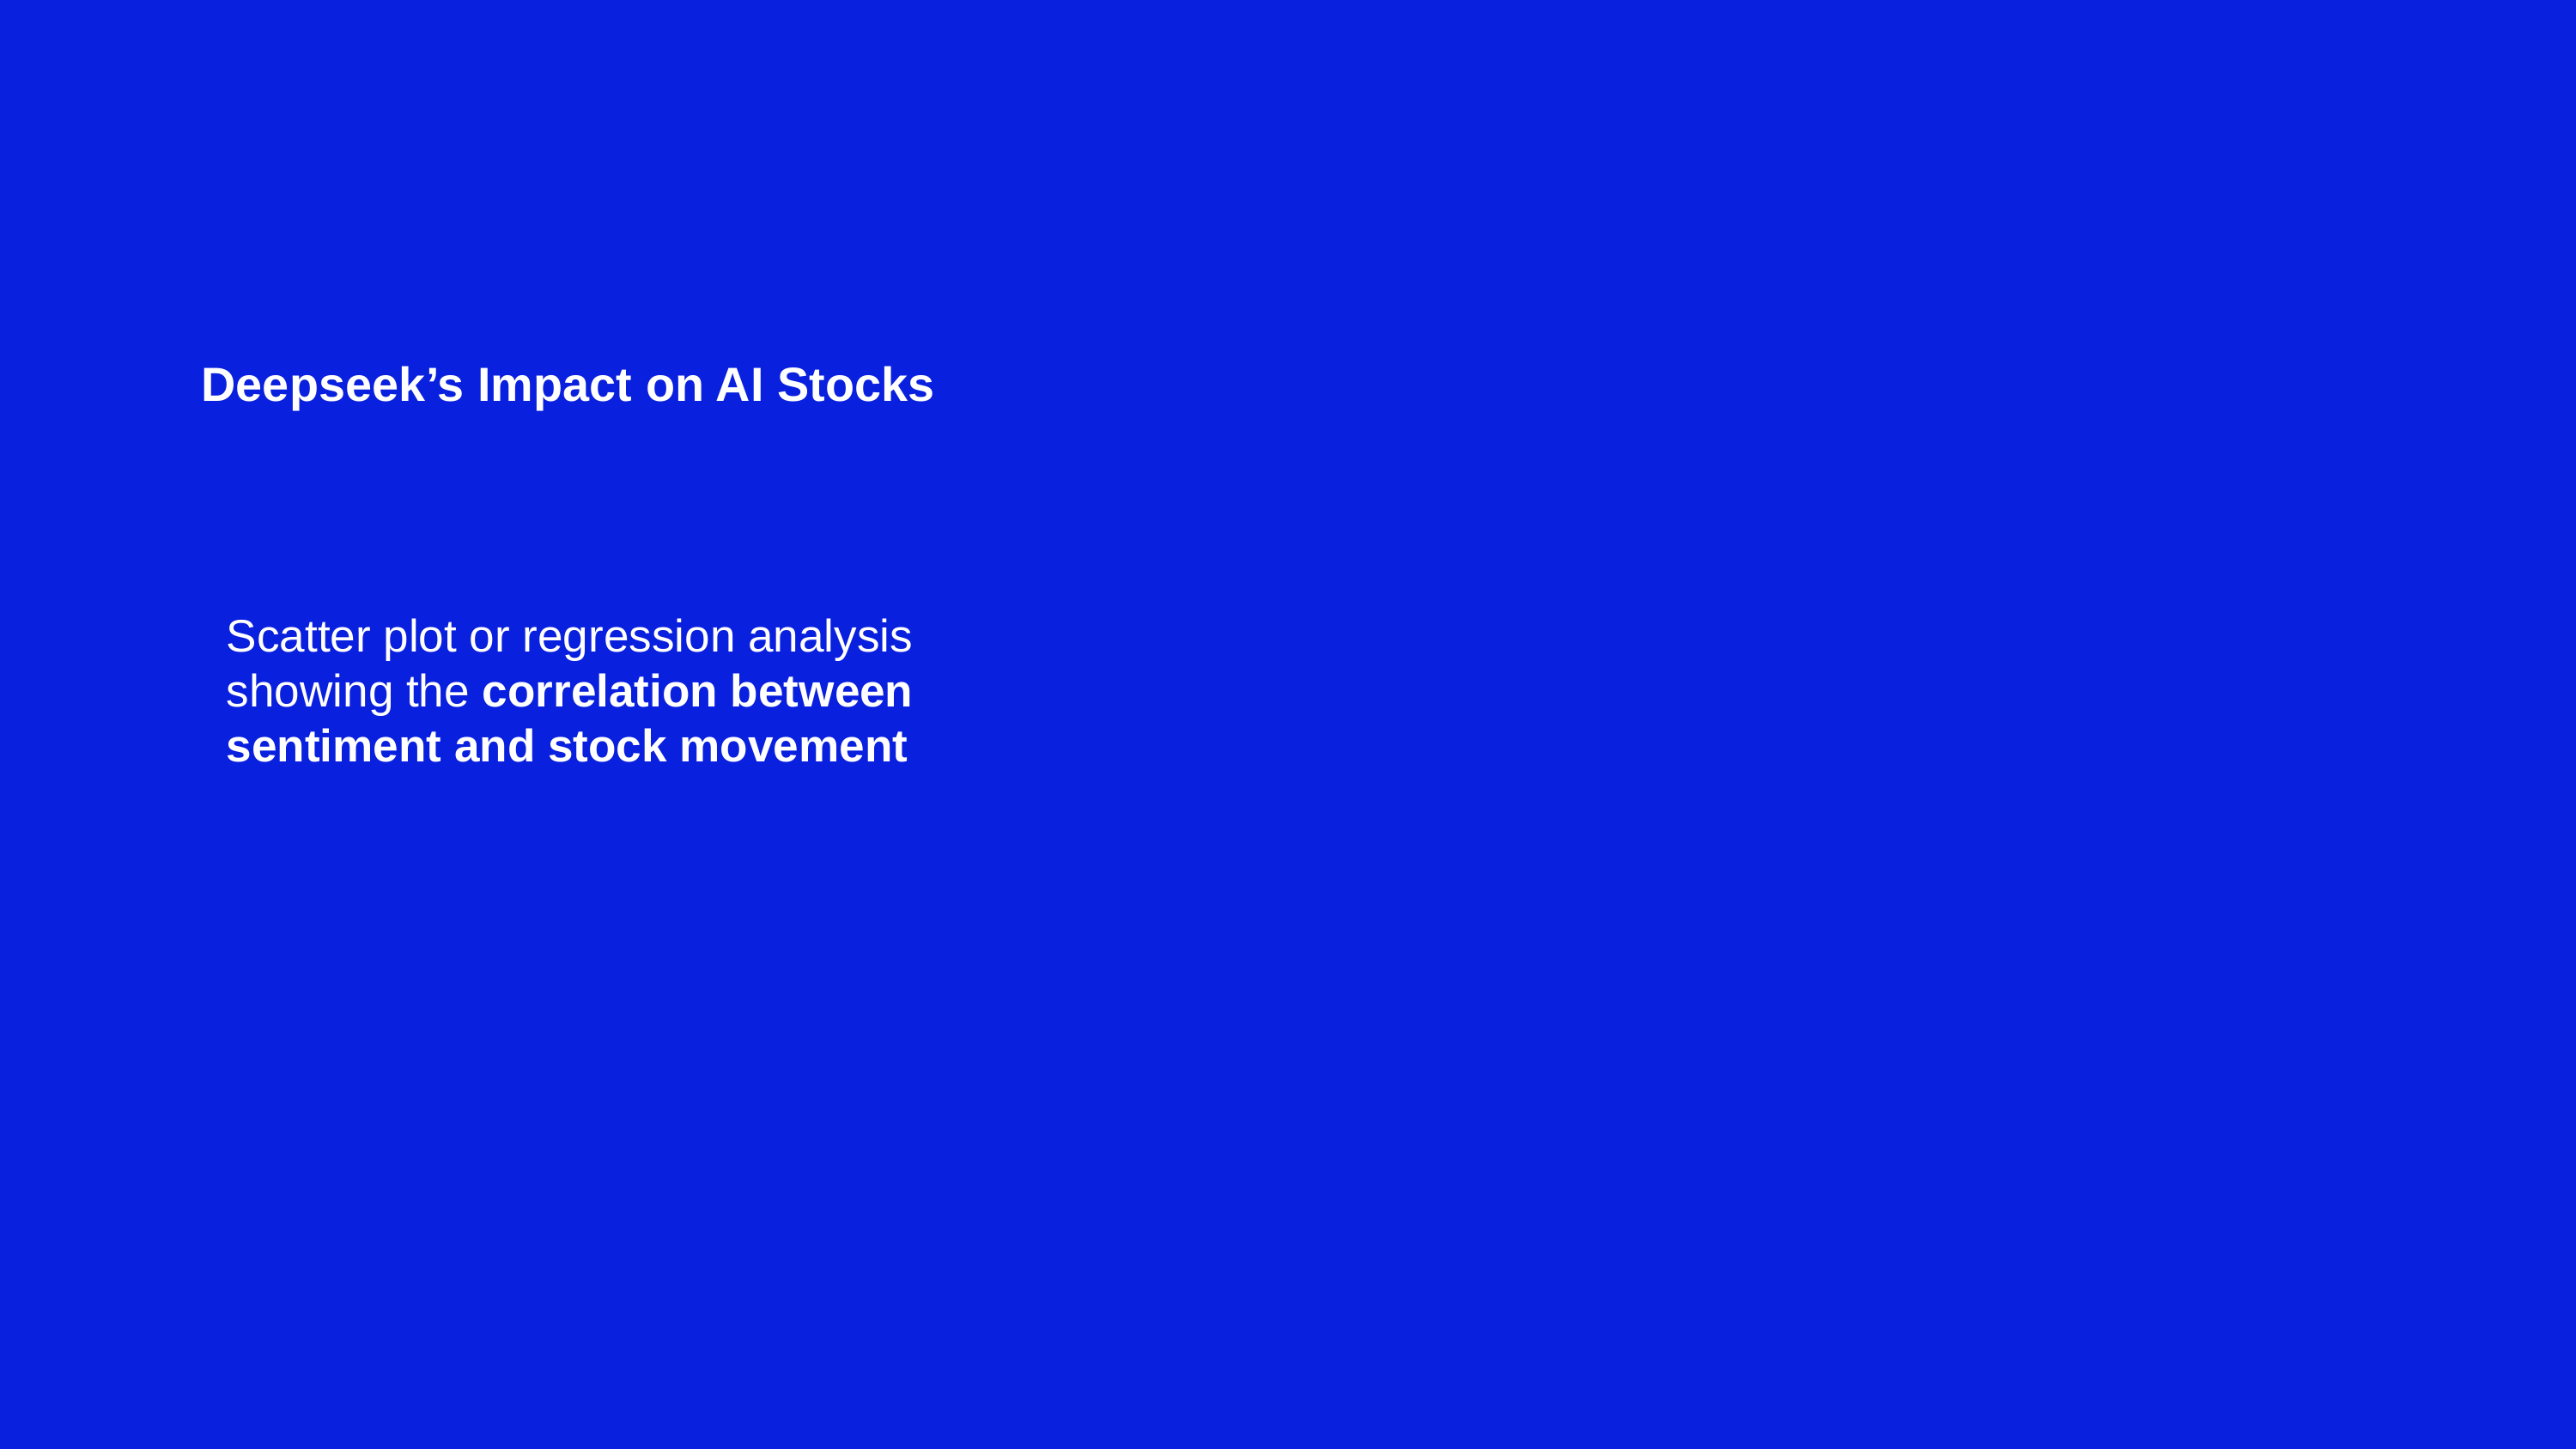

# Deepseek’s Impact on AI Stocks
Scatter plot or regression analysis showing the correlation between sentiment and stock movement